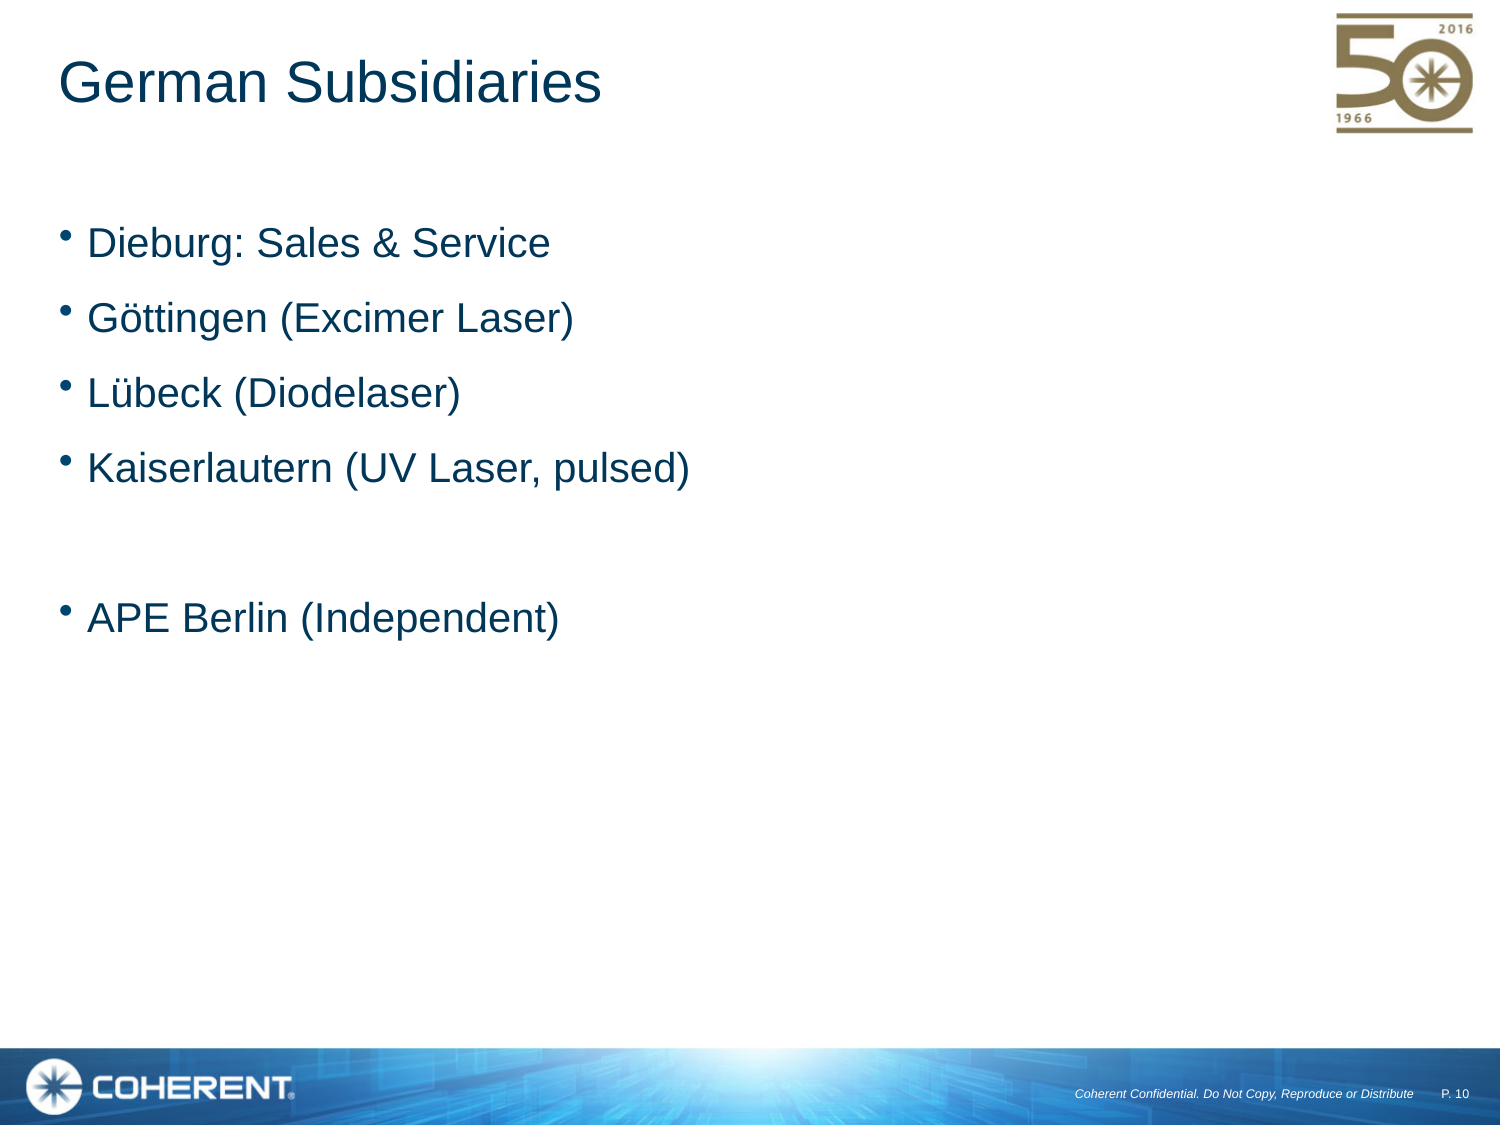

# German Subsidiaries
Dieburg: Sales & Service
Göttingen (Excimer Laser)
Lübeck (Diodelaser)
Kaiserlautern (UV Laser, pulsed)

APE Berlin (Independent)